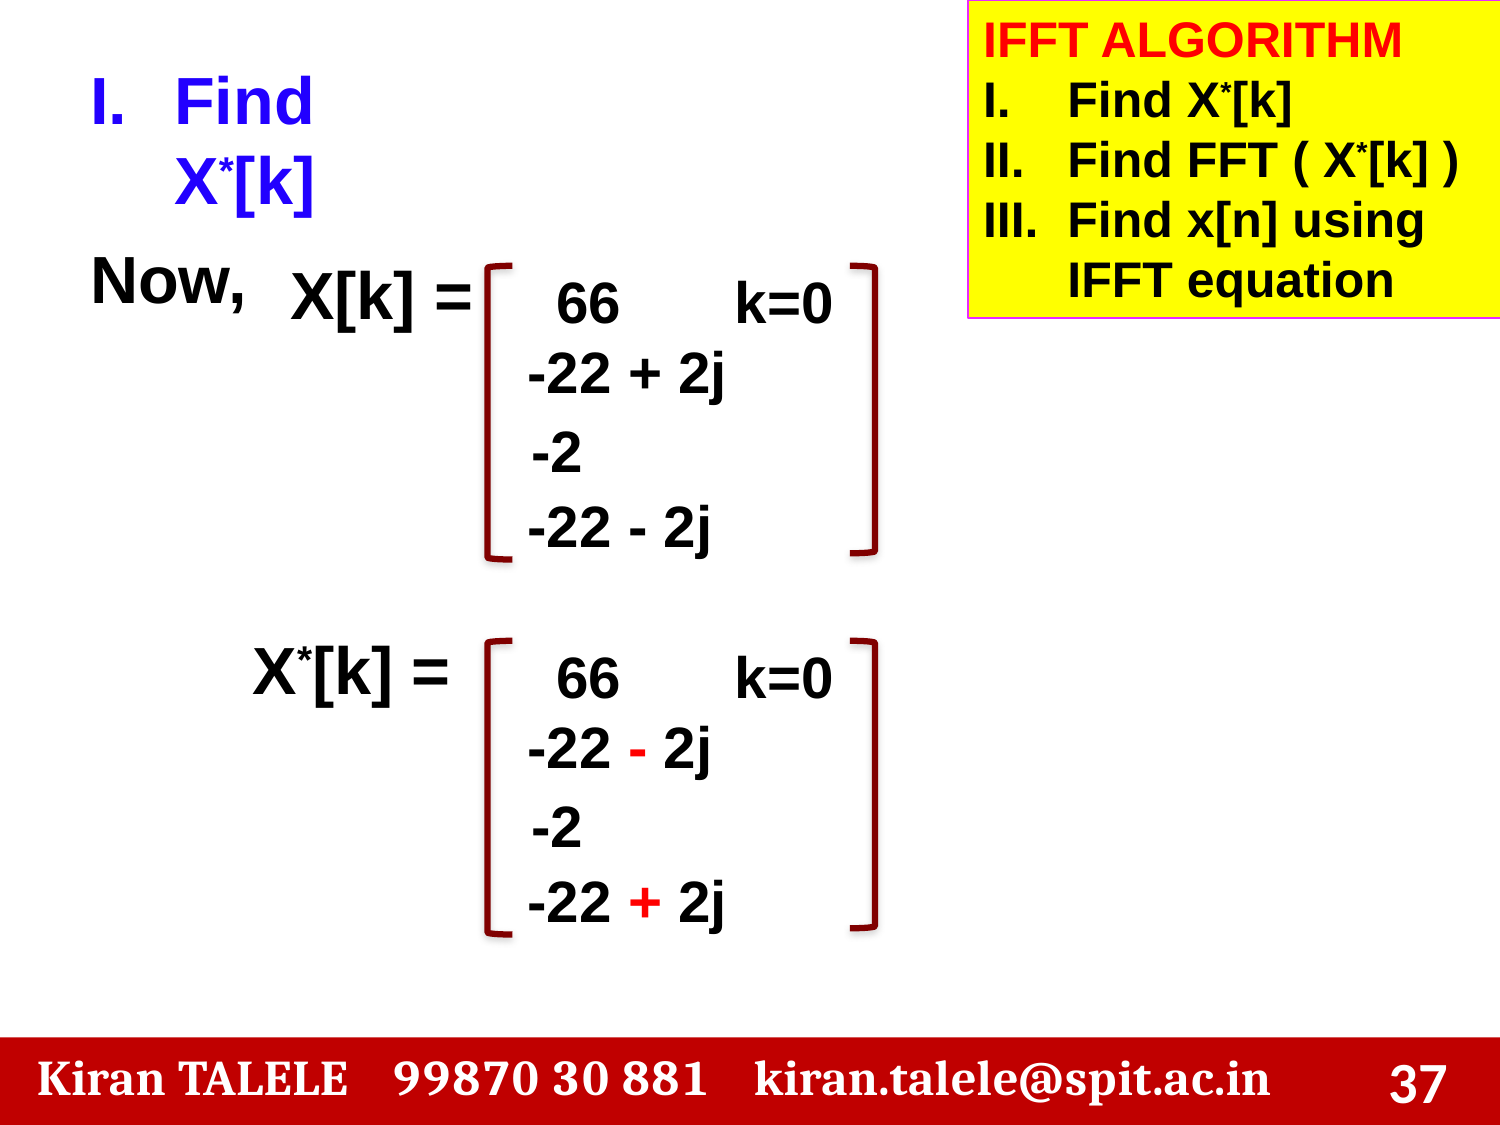

IFFT ALGORITHM
Find X*[k]
Find FFT ( X*[k] )
Find x[n] using IFFT equation
Find X*[k]
X[k] =

 -2
-22 - 2j
 66       k=0
-22 + 2j
Now,
X*[k] =

 -2
-22 + 2j
 66       k=0
-22 - 2j
37
  Kiran TALELE    99870 30 881    kiran.talele@spit.ac.in
37